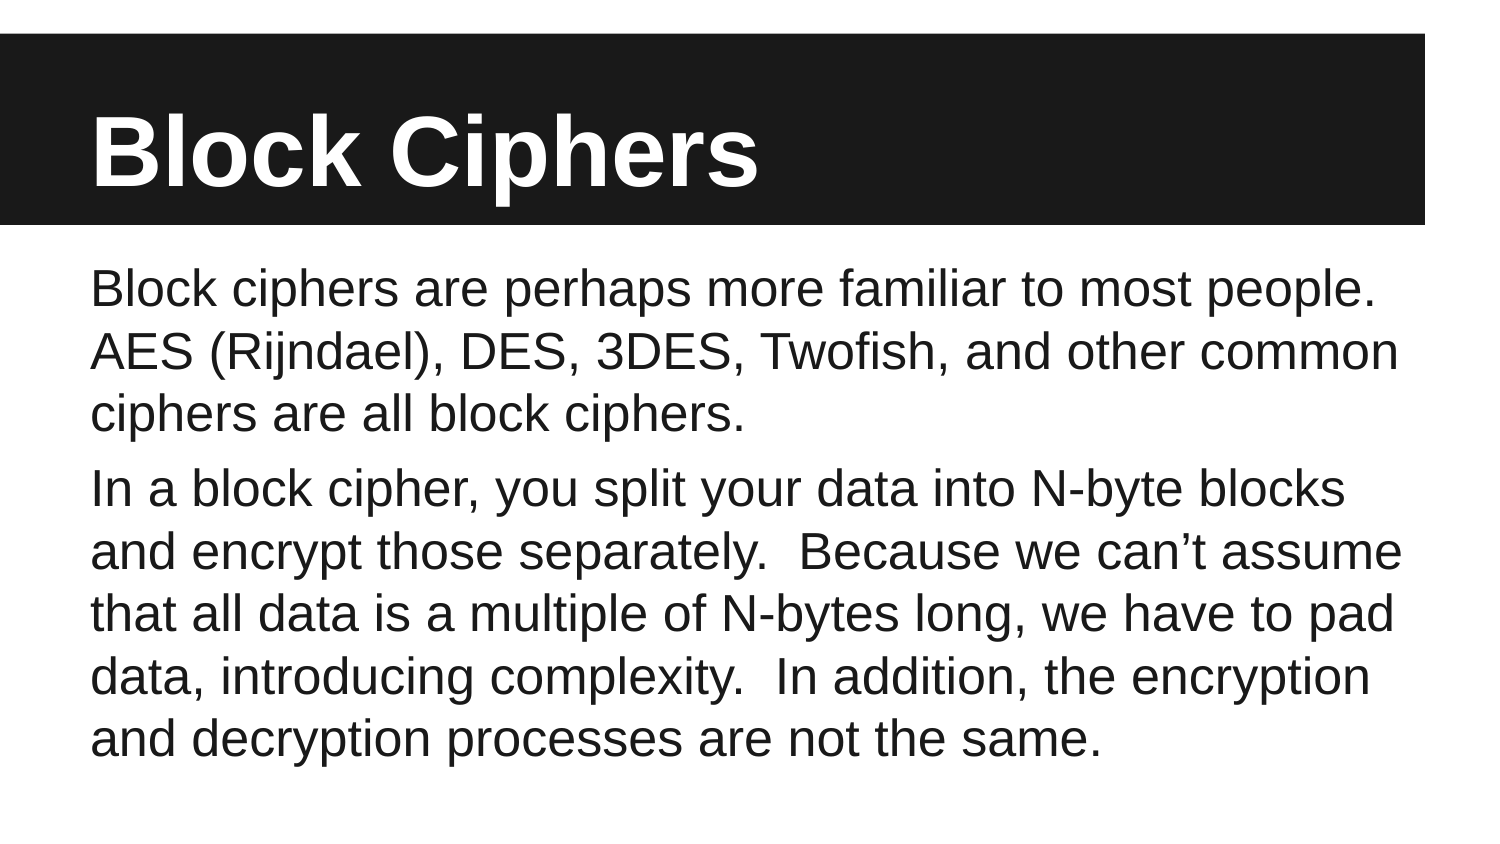

# Block Ciphers
Block ciphers are perhaps more familiar to most people.  AES (Rijndael), DES, 3DES, Twofish, and other common ciphers are all block ciphers.
In a block cipher, you split your data into N-byte blocks and encrypt those separately.  Because we can’t assume that all data is a multiple of N-bytes long, we have to pad data, introducing complexity.  In addition, the encryption and decryption processes are not the same.